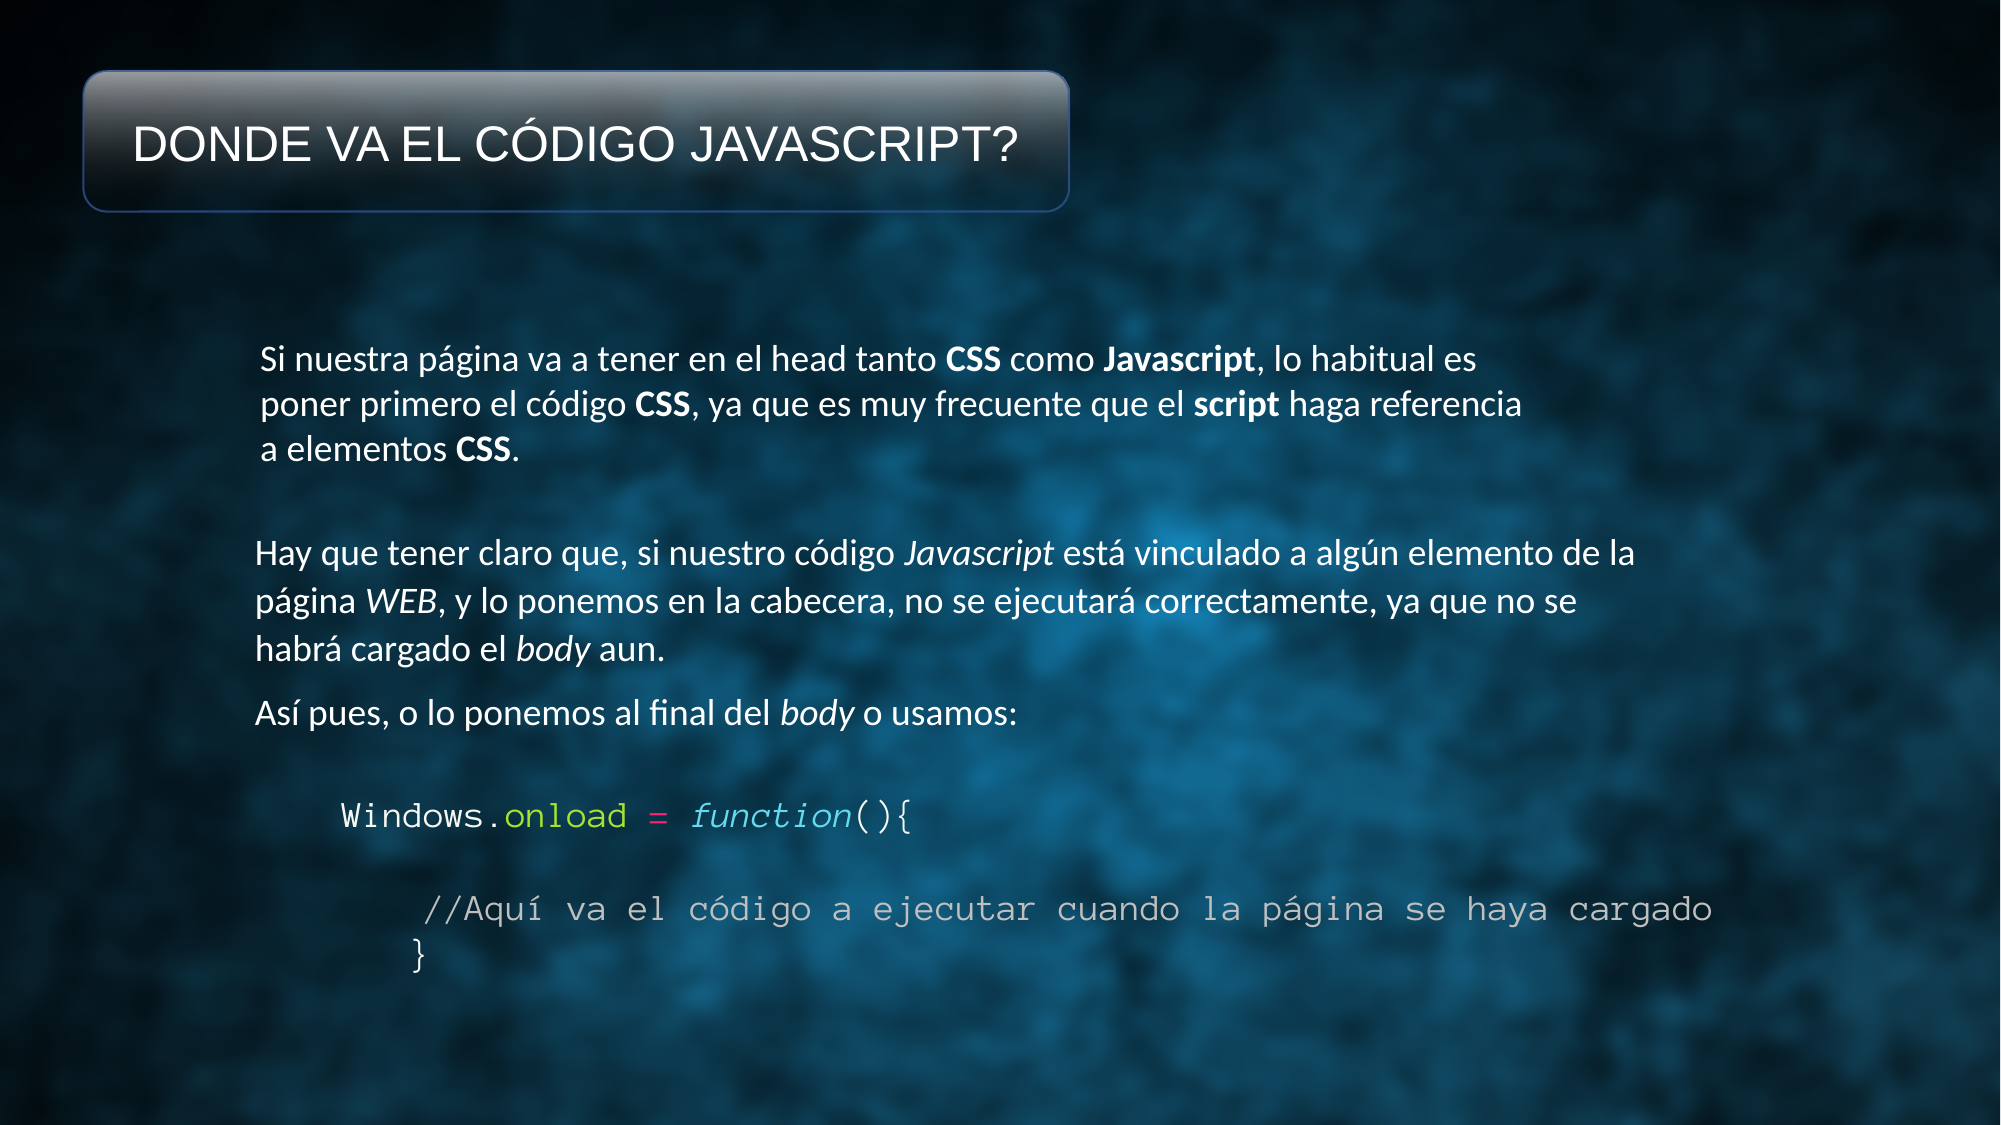

DONDE VA EL CÓDIGO JAVASCRIPT?
Si nuestra página va a tener en el head tanto CSS como Javascript, lo habitual es poner primero el código CSS, ya que es muy frecuente que el script haga referencia a elementos CSS.

Hay que tener claro que, si nuestro código Javascript está vinculado a algún elemento de la página WEB, y lo ponemos en la cabecera, no se ejecutará correctamente, ya que no se habrá cargado el body aun.
Así pues, o lo ponemos al final del body o usamos:
    Windows.onload = function(){

        //Aquí va el código a ejecutar cuando la página se haya cargado
	}